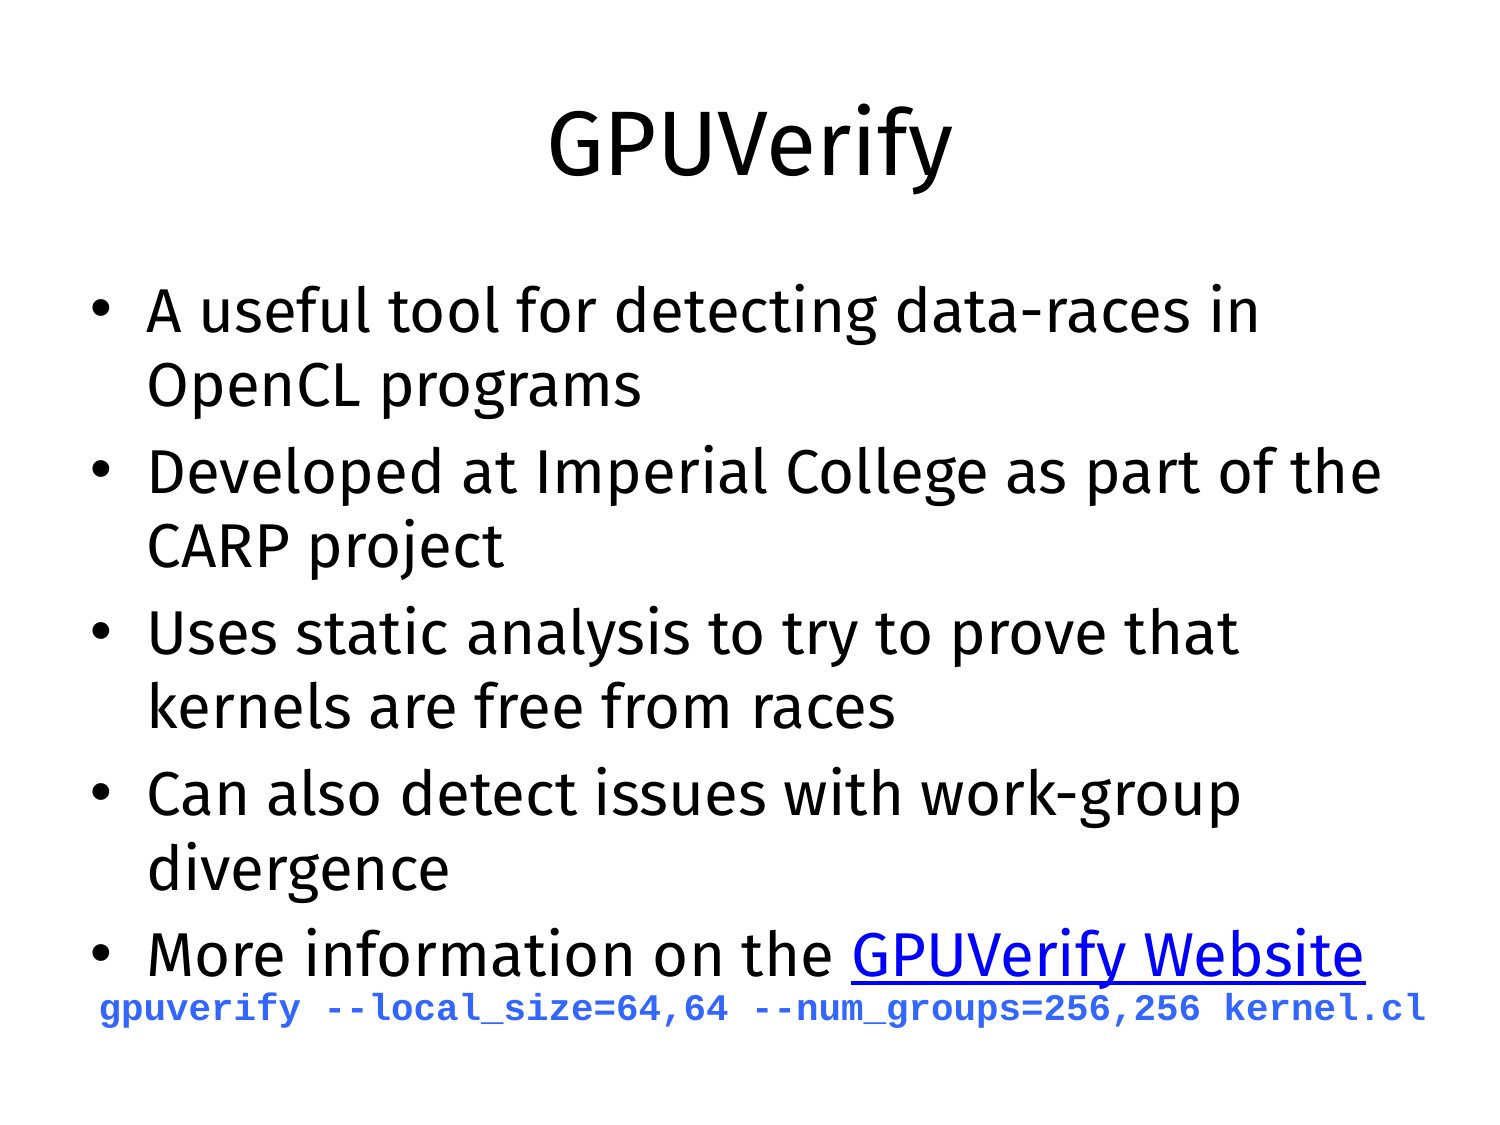

# GPUVerify
A useful tool for detecting data-races in OpenCL programs
Developed at Imperial College as part of the CARP project
Uses static analysis to try to prove that kernels are free from races
Can also detect issues with work-group divergence
More information on the GPUVerify Website
gpuverify --local_size=64,64 --num_groups=256,256 kernel.cl